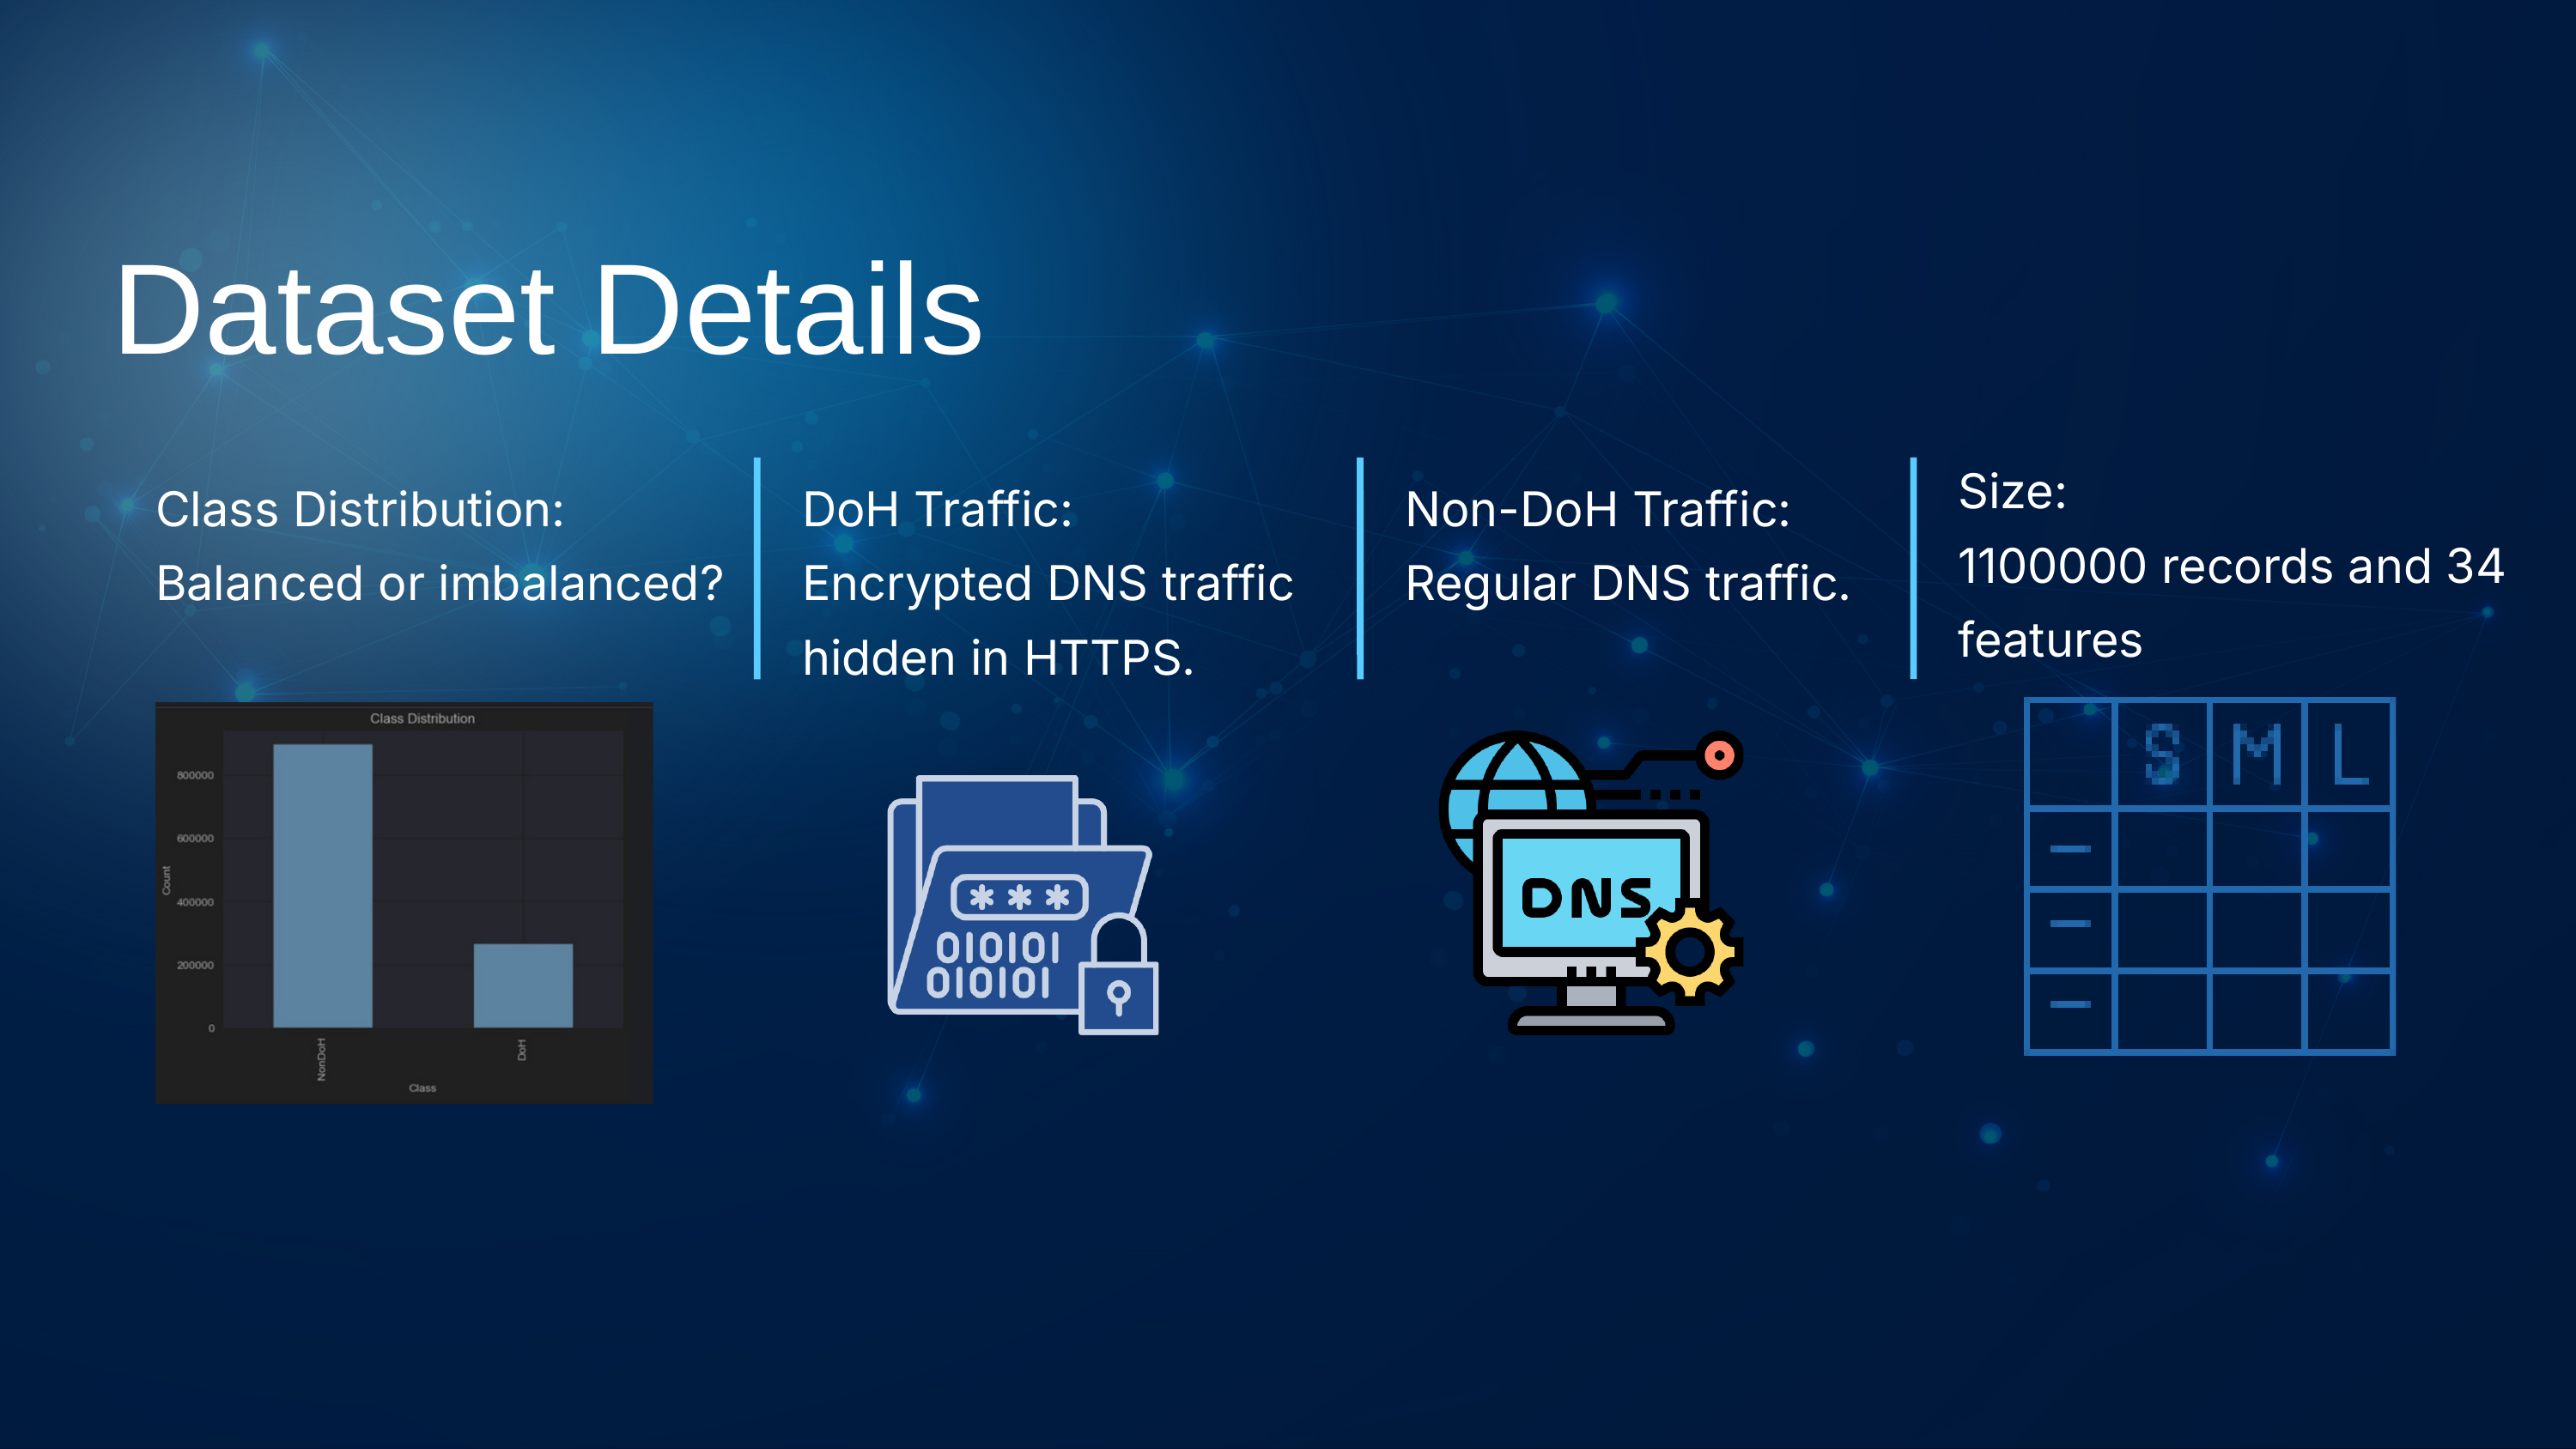

Dataset Details
Size:
1100000 records and 34 features

DoH Traffic:
Encrypted DNS traffic hidden in HTTPS.
Non-DoH Traffic:
Regular DNS traffic.
Class Distribution:
Balanced or imbalanced?